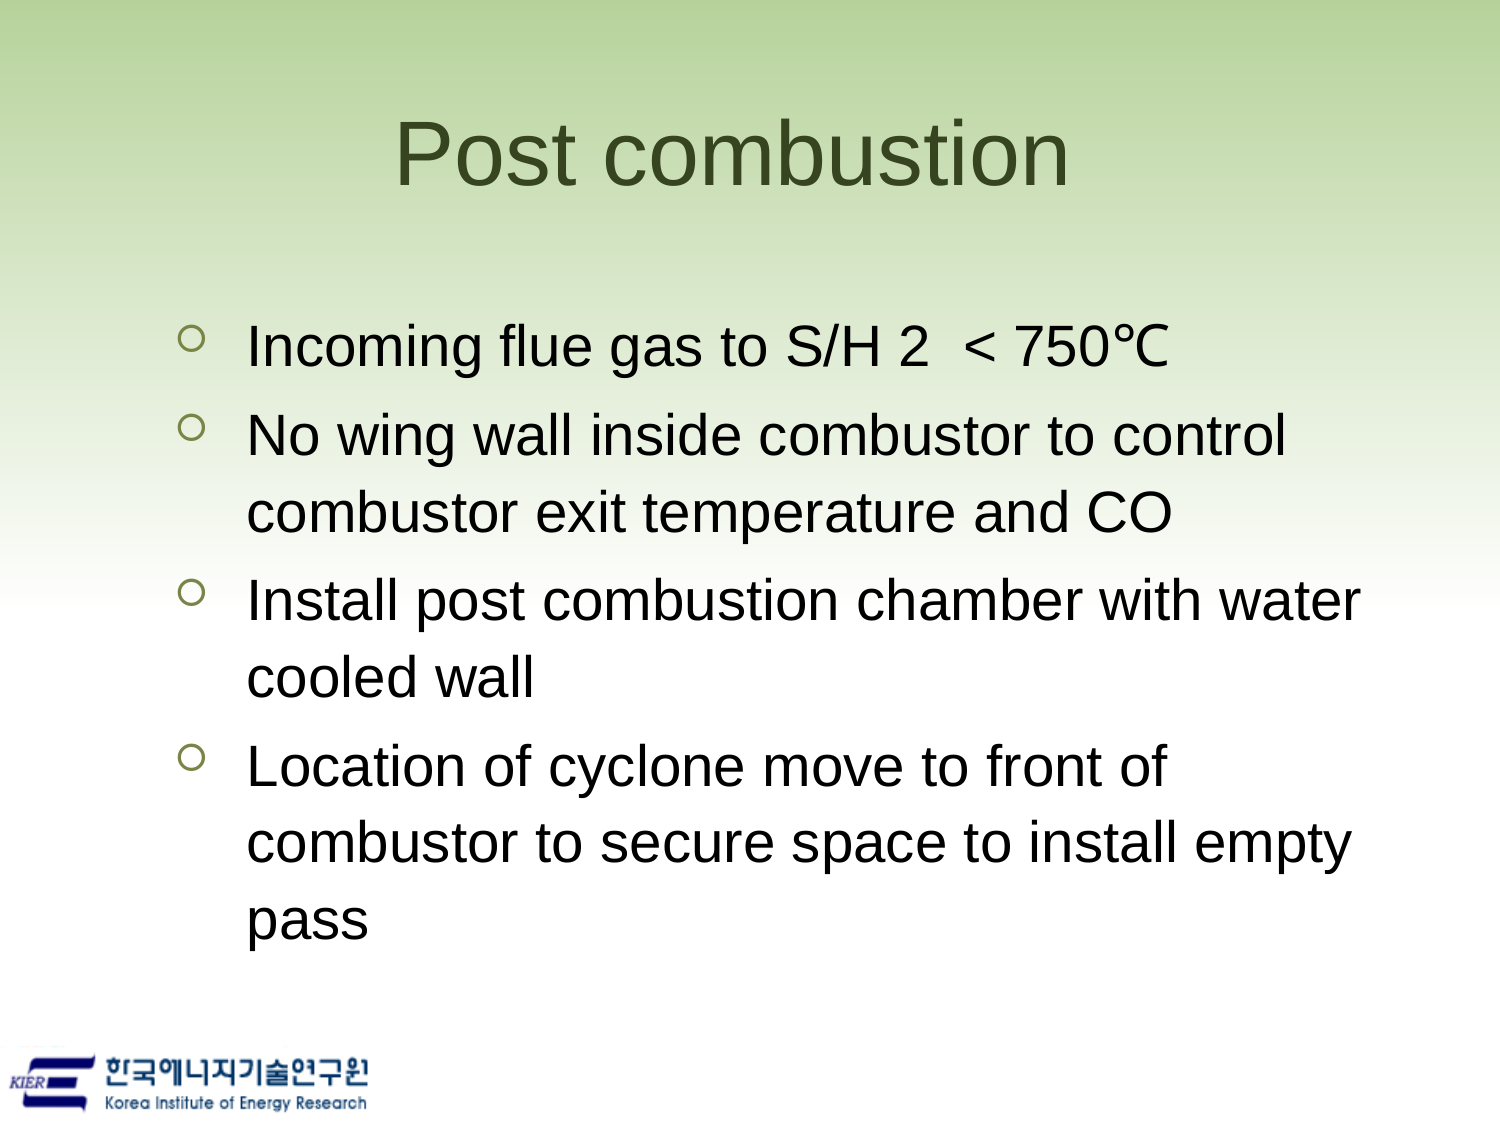

# Post combustion
Incoming flue gas to S/H 2  < 750℃
No wing wall inside combustor to control combustor exit temperature and CO
Install post combustion chamber with water cooled wall
Location of cyclone move to front of combustor to secure space to install empty pass